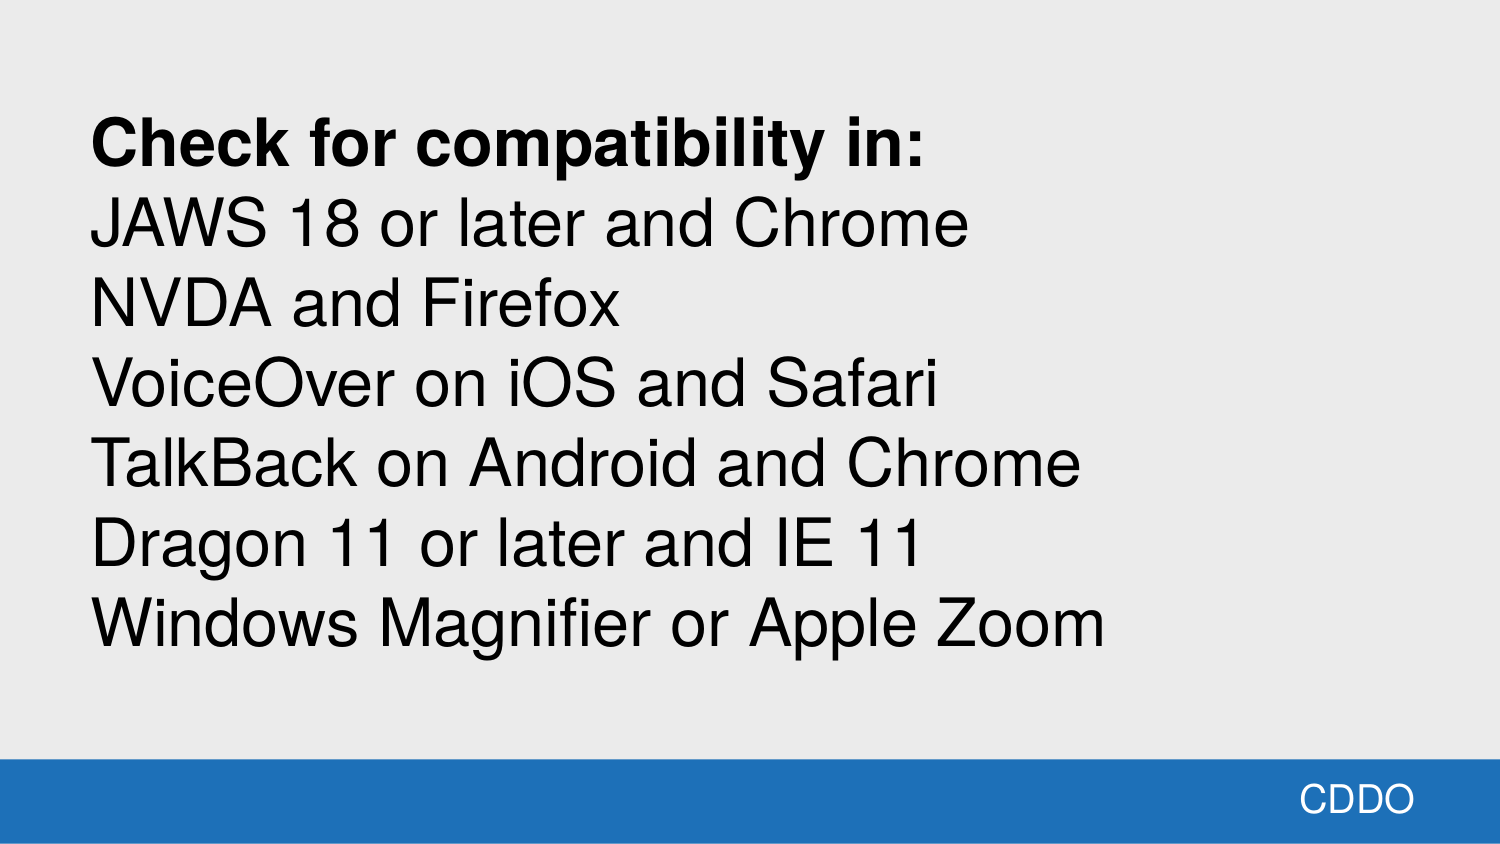

Check for compatibility in:
JAWS 18 or later and Chrome
NVDA and Firefox
VoiceOver on iOS and Safari
TalkBack on Android and Chrome
Dragon 11 or later and IE 11
Windows Magnifier or Apple Zoom